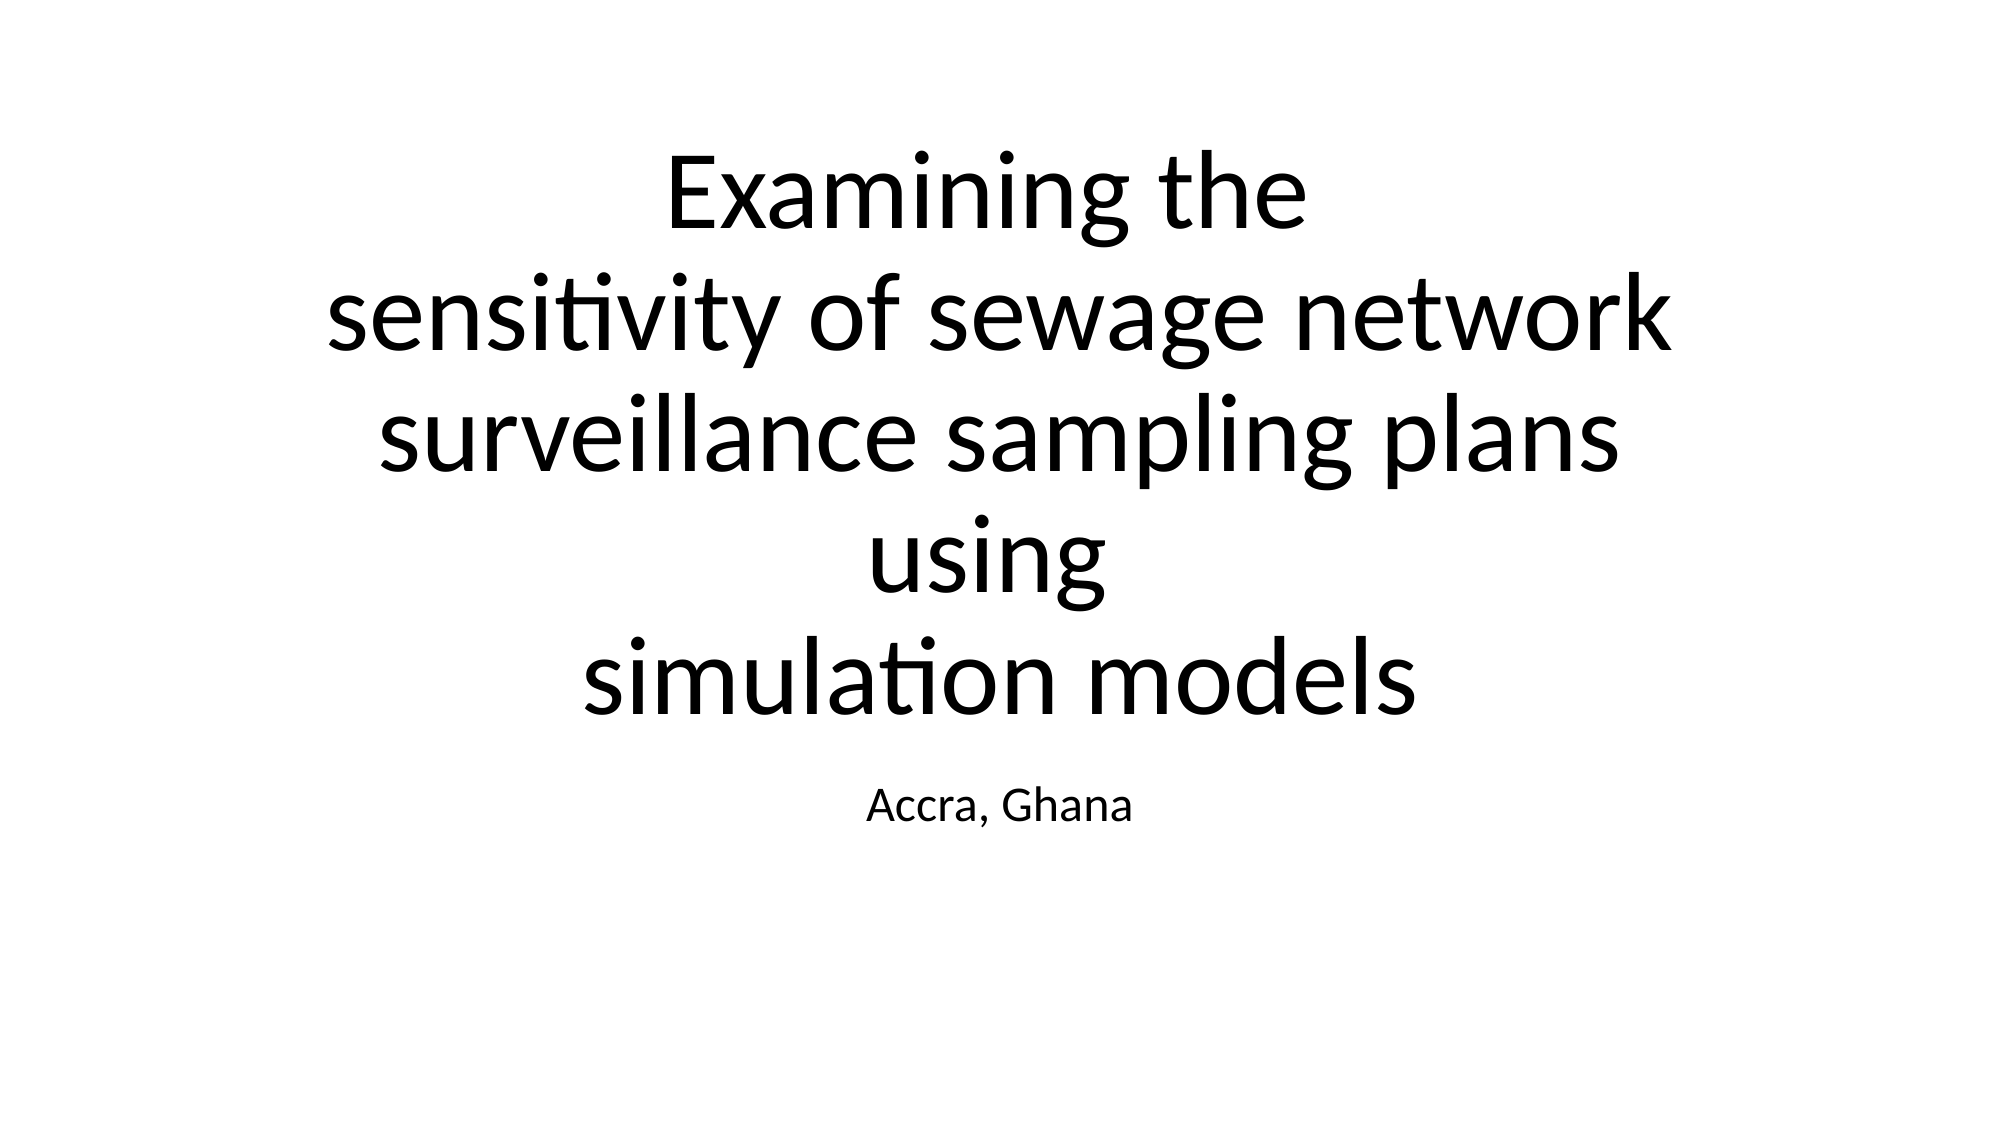

# Examining the sensitivity of sewage network surveillance sampling plans using simulation models
Accra, Ghana